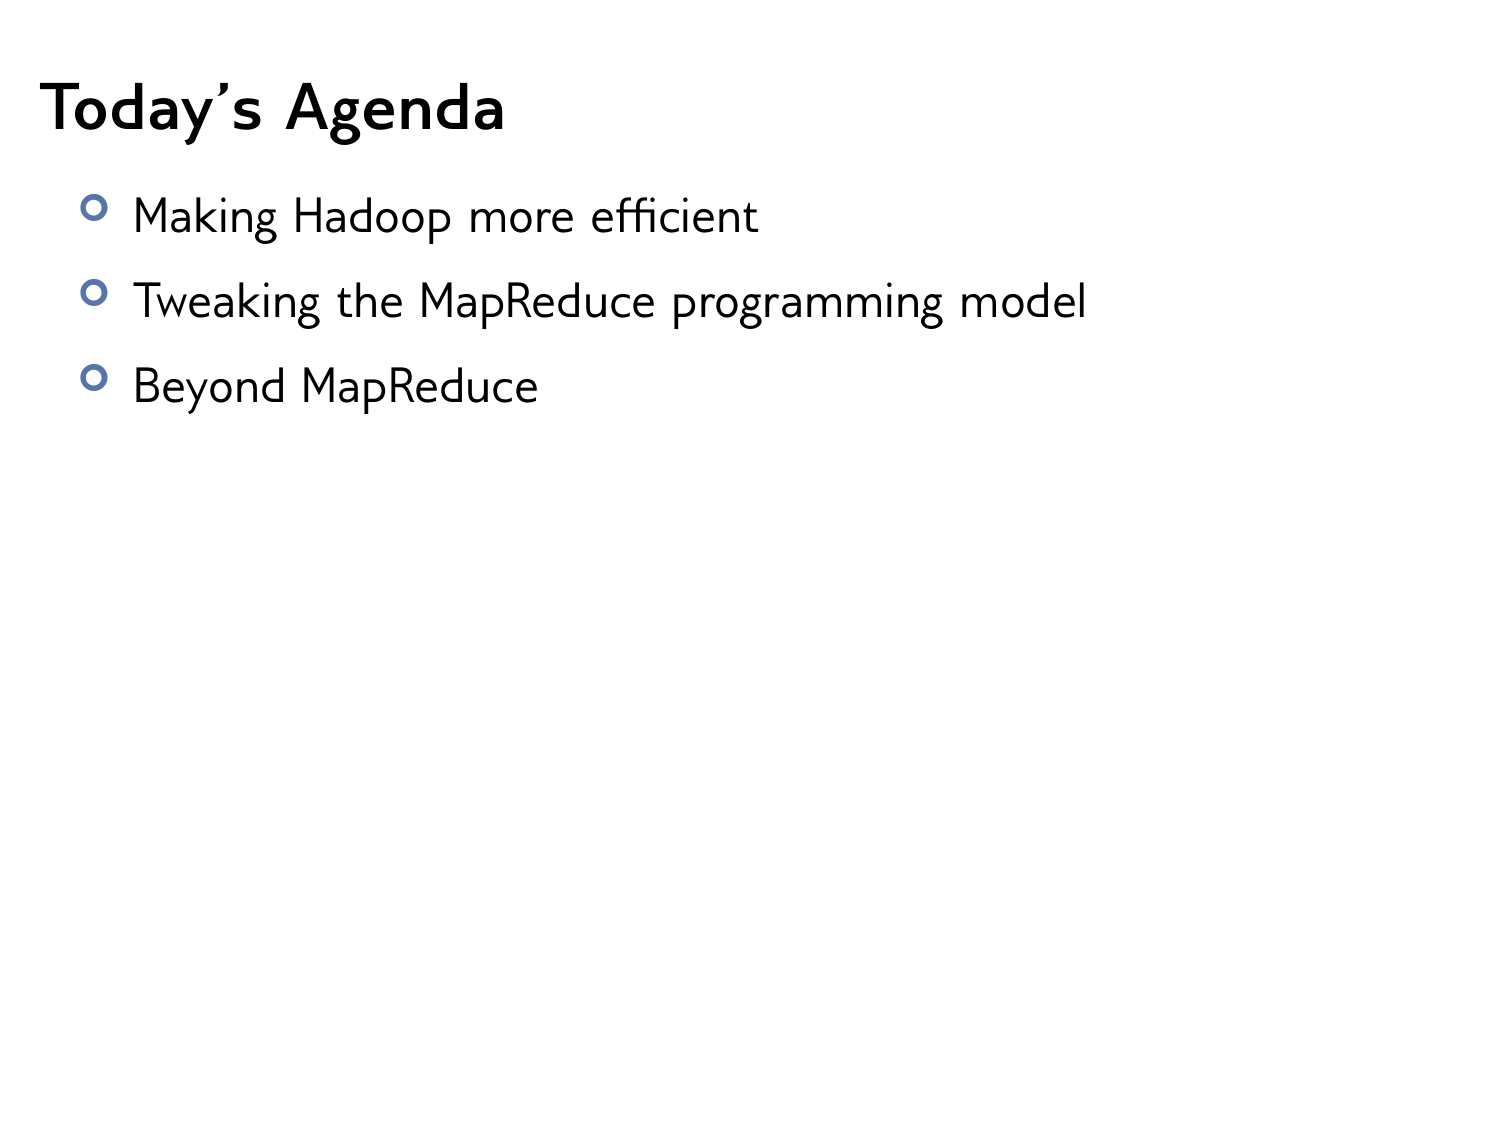

# Today’s Agenda
Making Hadoop more efficient
Tweaking the MapReduce programming model
Beyond MapReduce